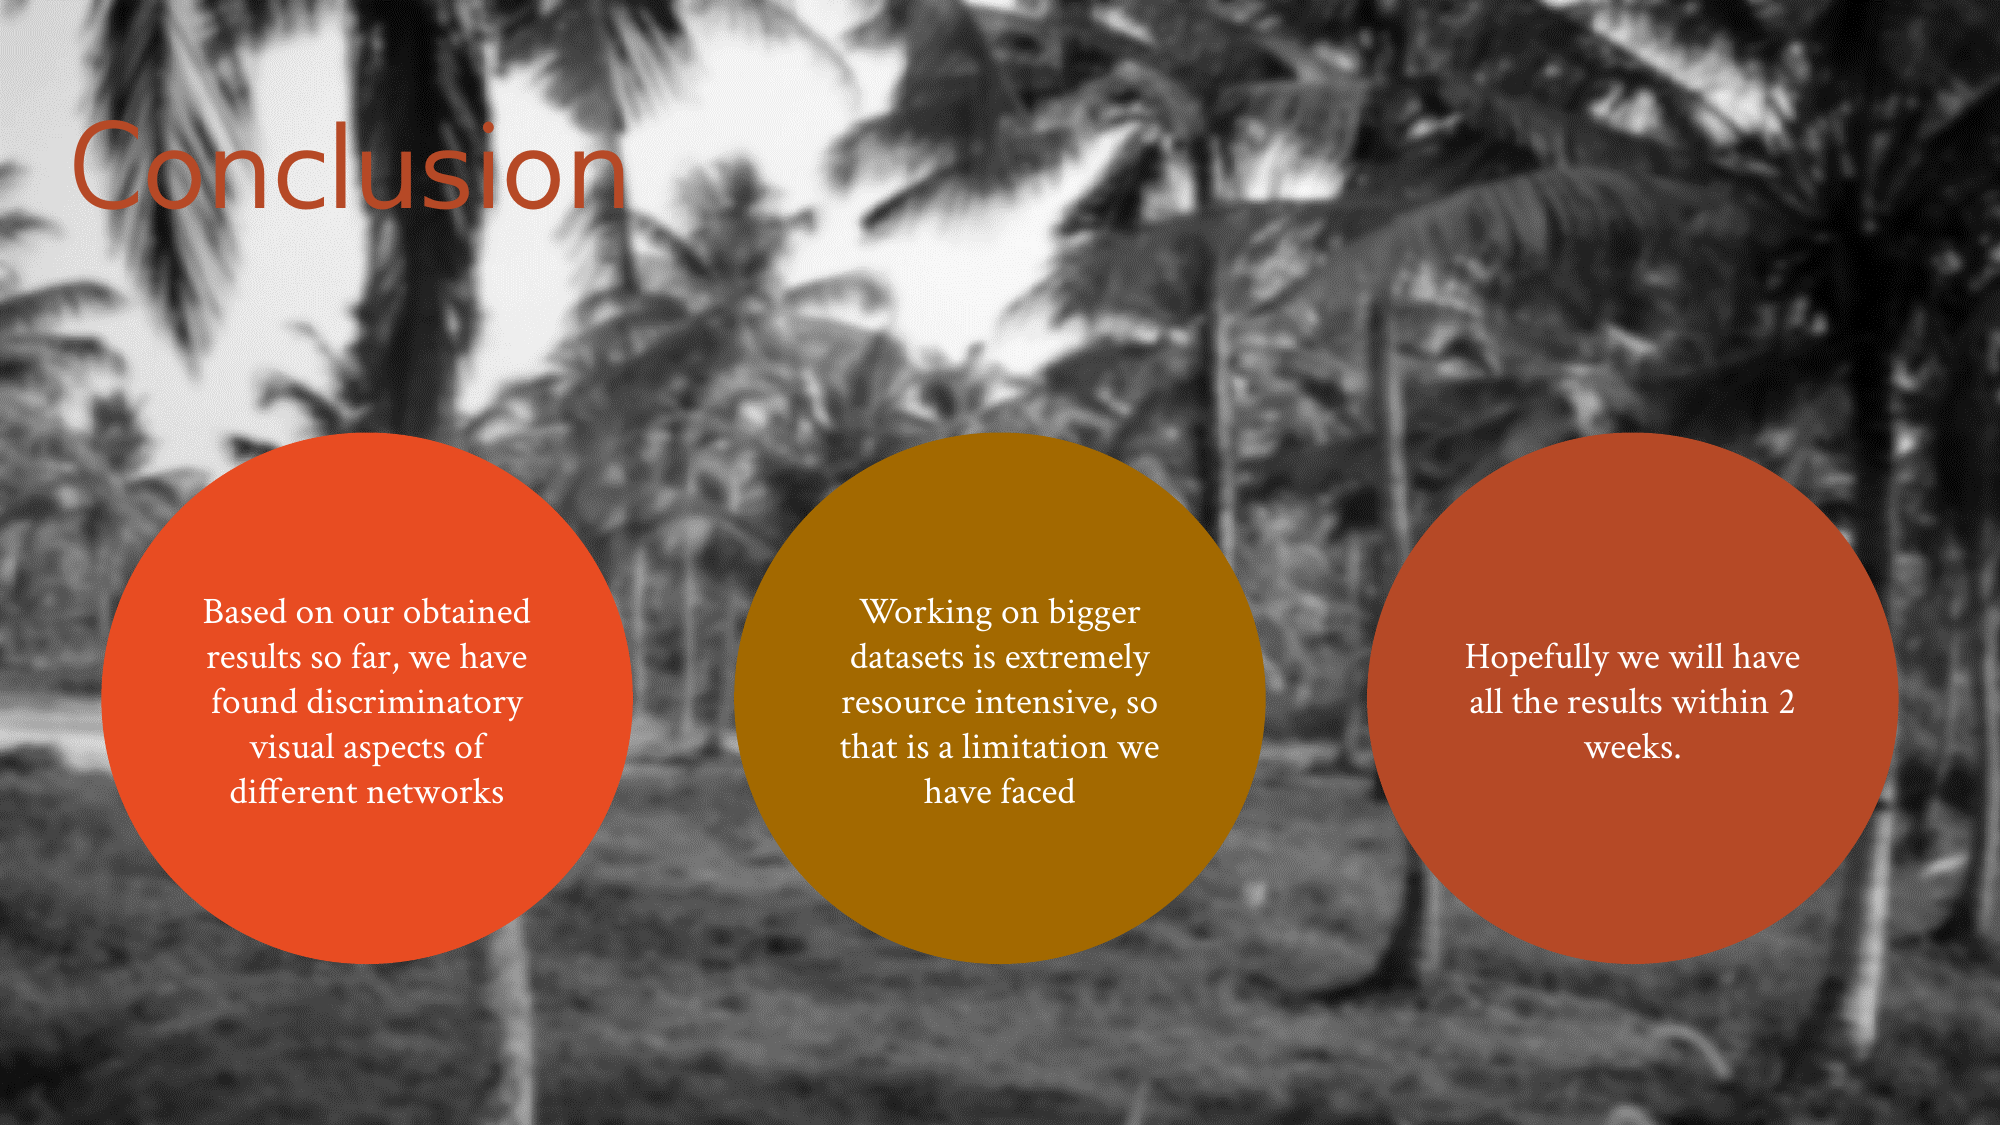

# Conclusion

Based on our obtained results so far, we have found discriminatory visual aspects of different networks
Working on bigger datasets is extremely resource intensive, so that is a limitation we have faced
Hopefully we will have all the results within 2 weeks.